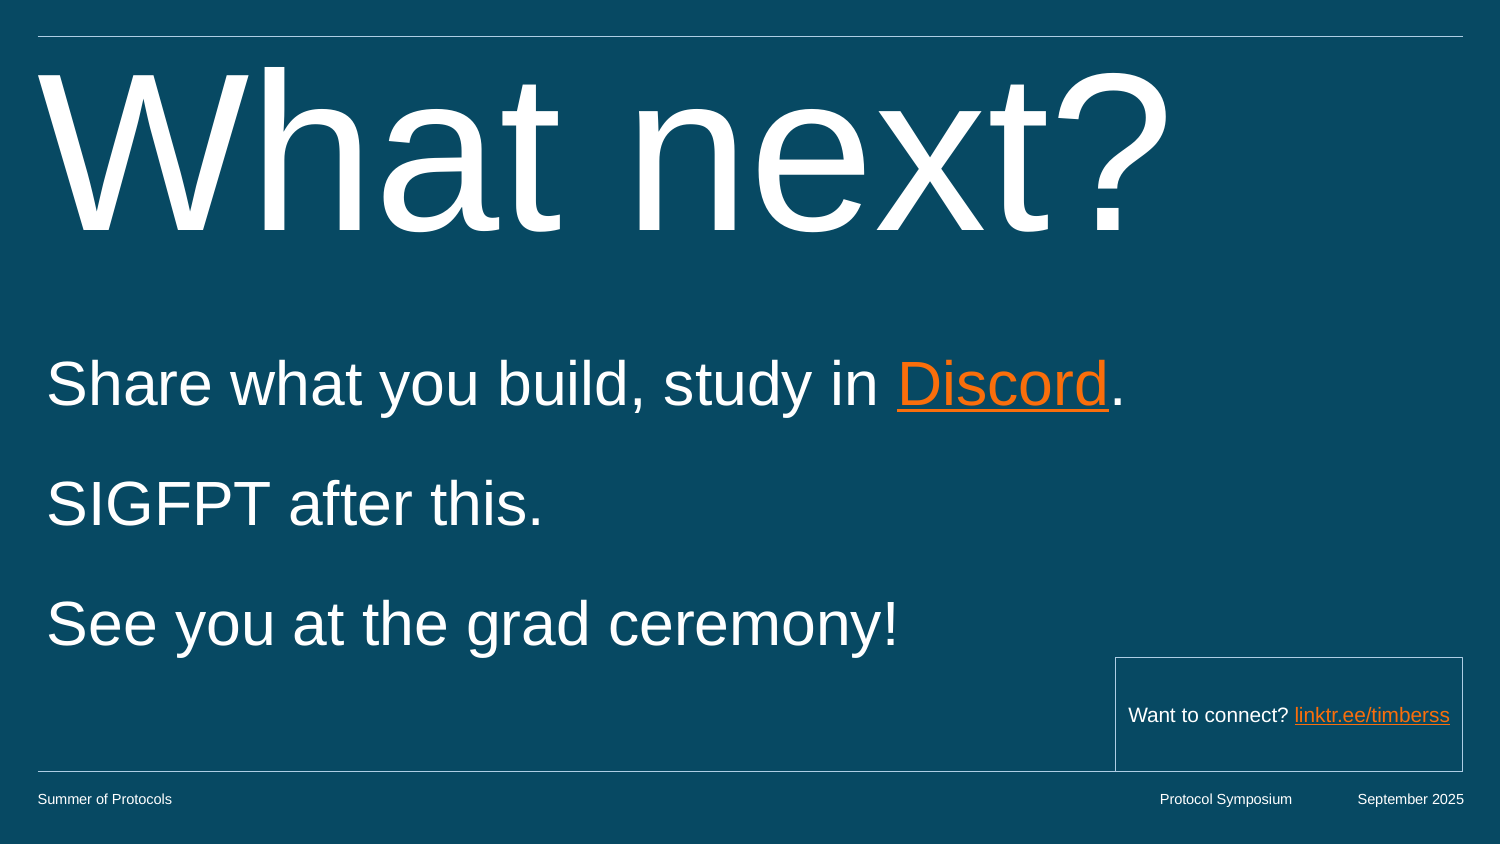

# What next?
Share what you build, study in Discord.

SIGFPT after this.

See you at the grad ceremony!
Want to connect? linktr.ee/timberss
Summer of Protocols
Protocol Symposium
September 2025